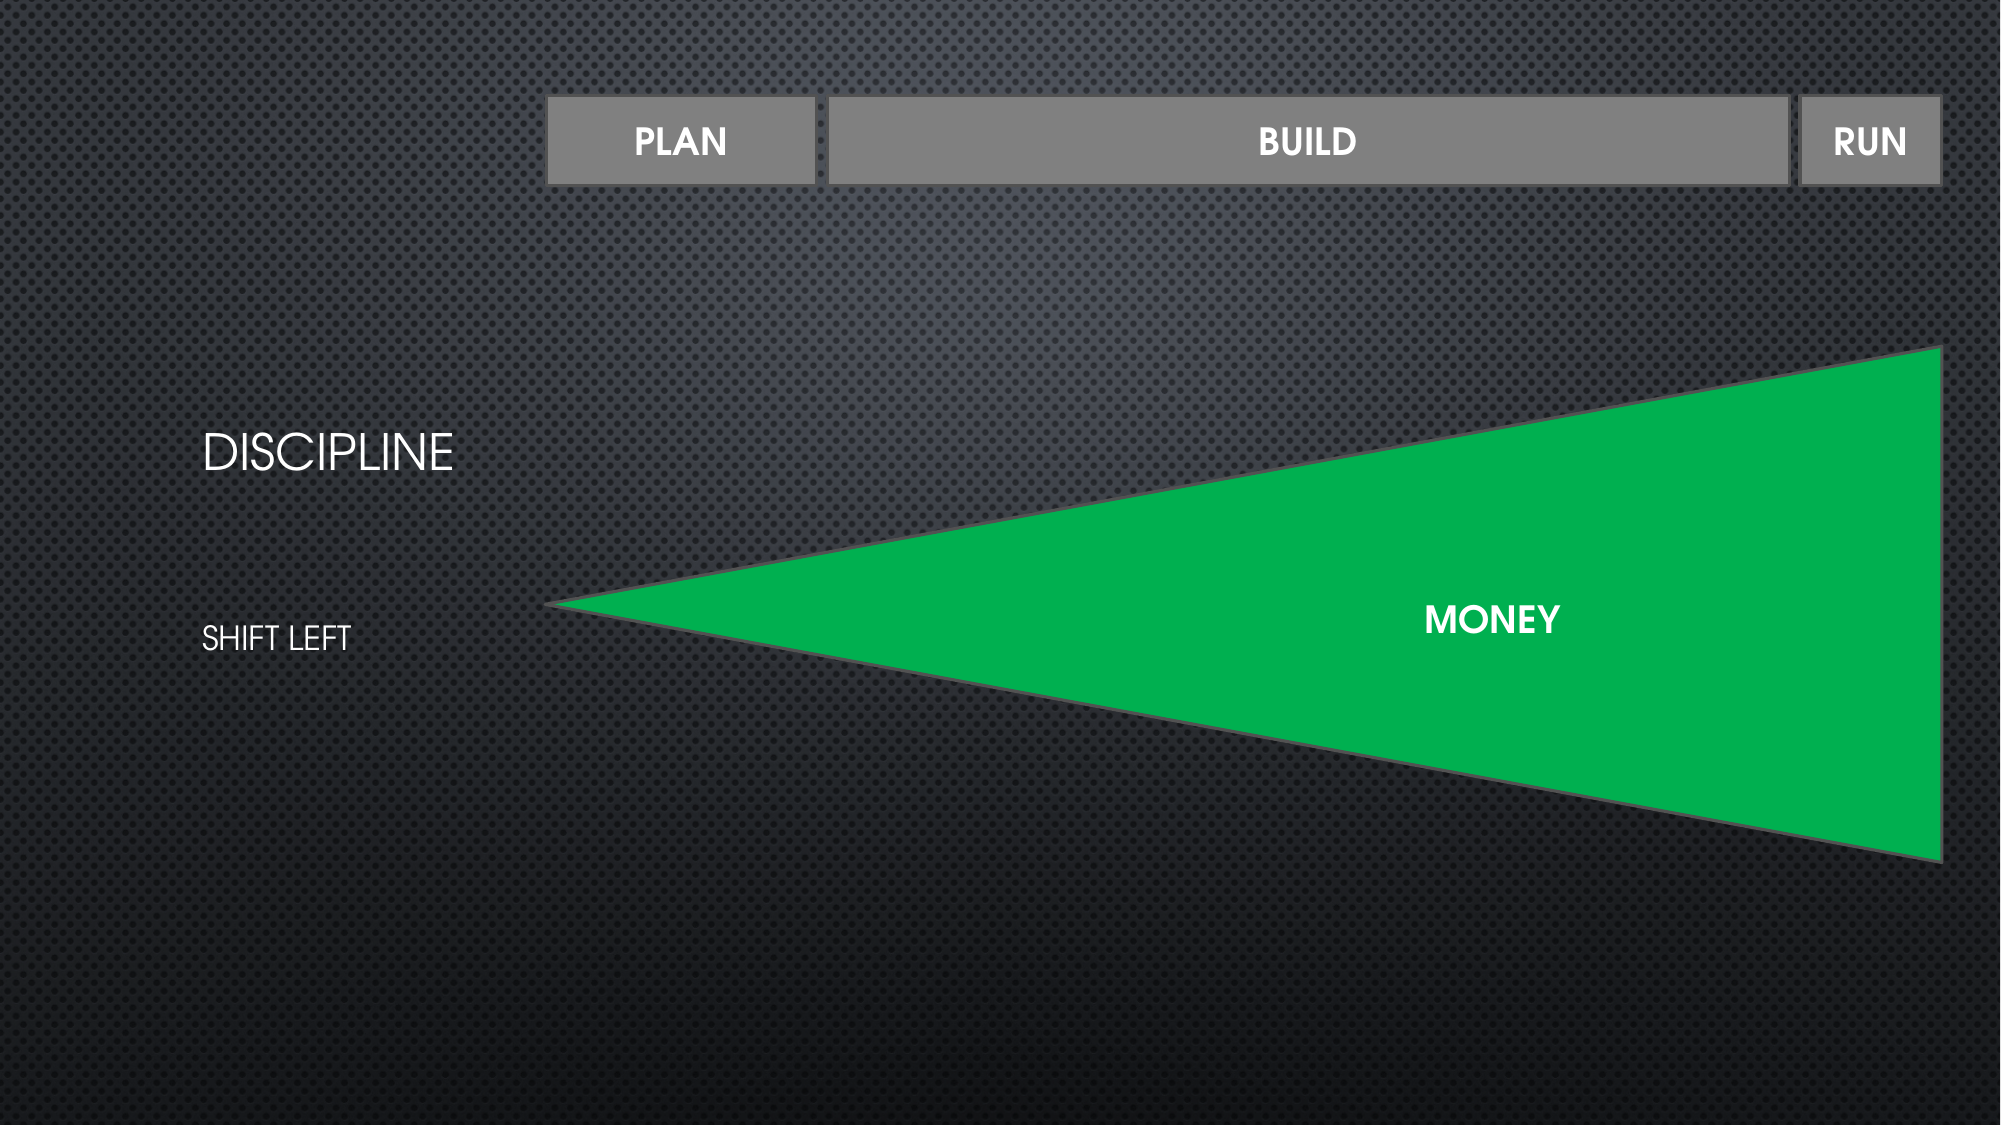

PLAN
BUILD
RUN
# DISCIPLINE
Shift Left
MONEY